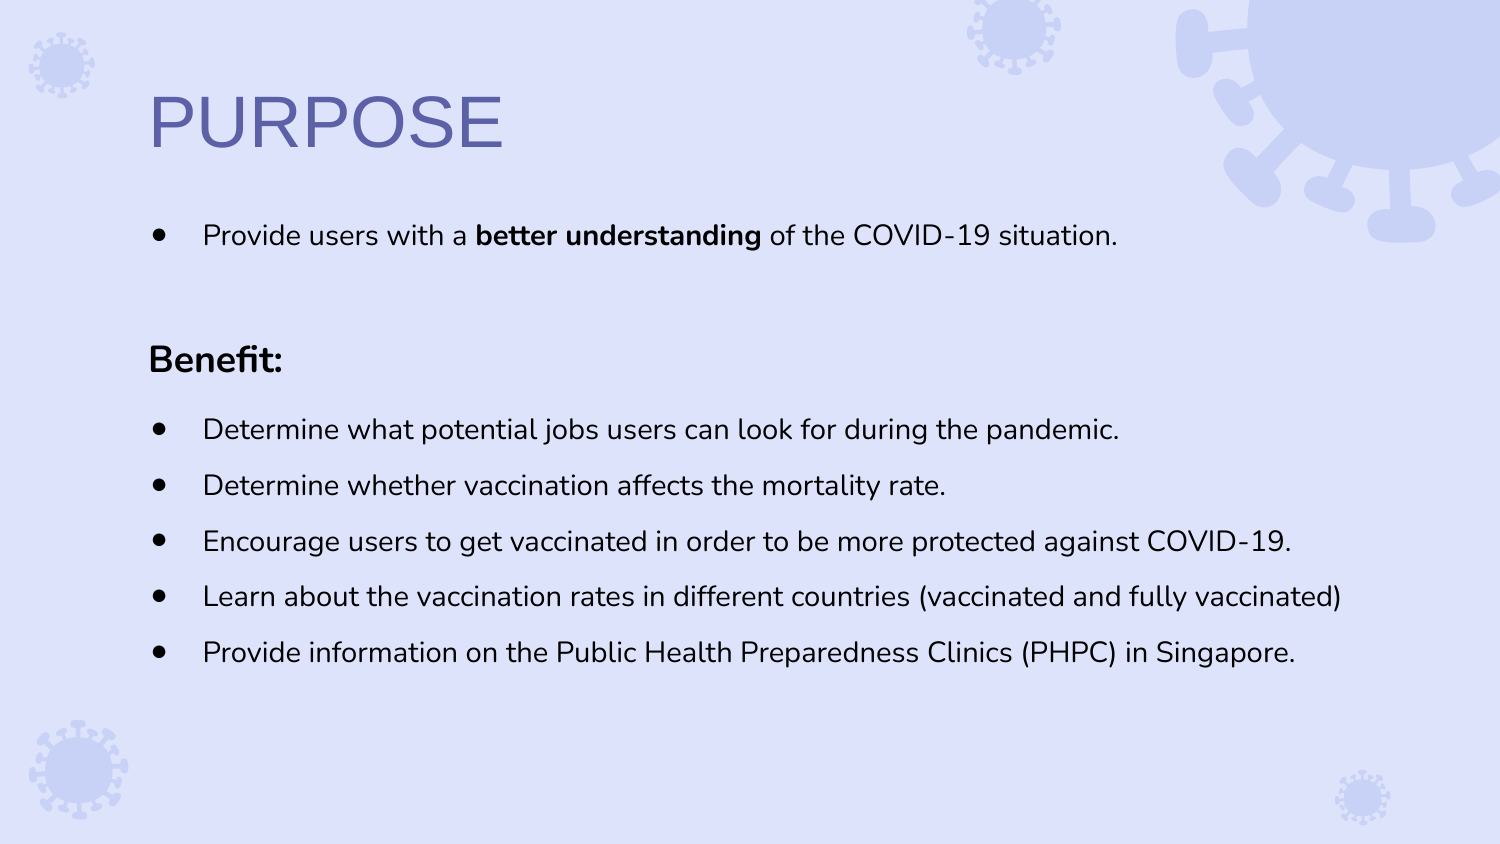

# PURPOSE
Provide users with a better understanding of the COVID-19 situation.
Benefit:
Determine what potential jobs users can look for during the pandemic.
Determine whether vaccination affects the mortality rate.
Encourage users to get vaccinated in order to be more protected against COVID-19.
Learn about the vaccination rates in different countries (vaccinated and fully vaccinated)
Provide information on the Public Health Preparedness Clinics (PHPC) in Singapore.